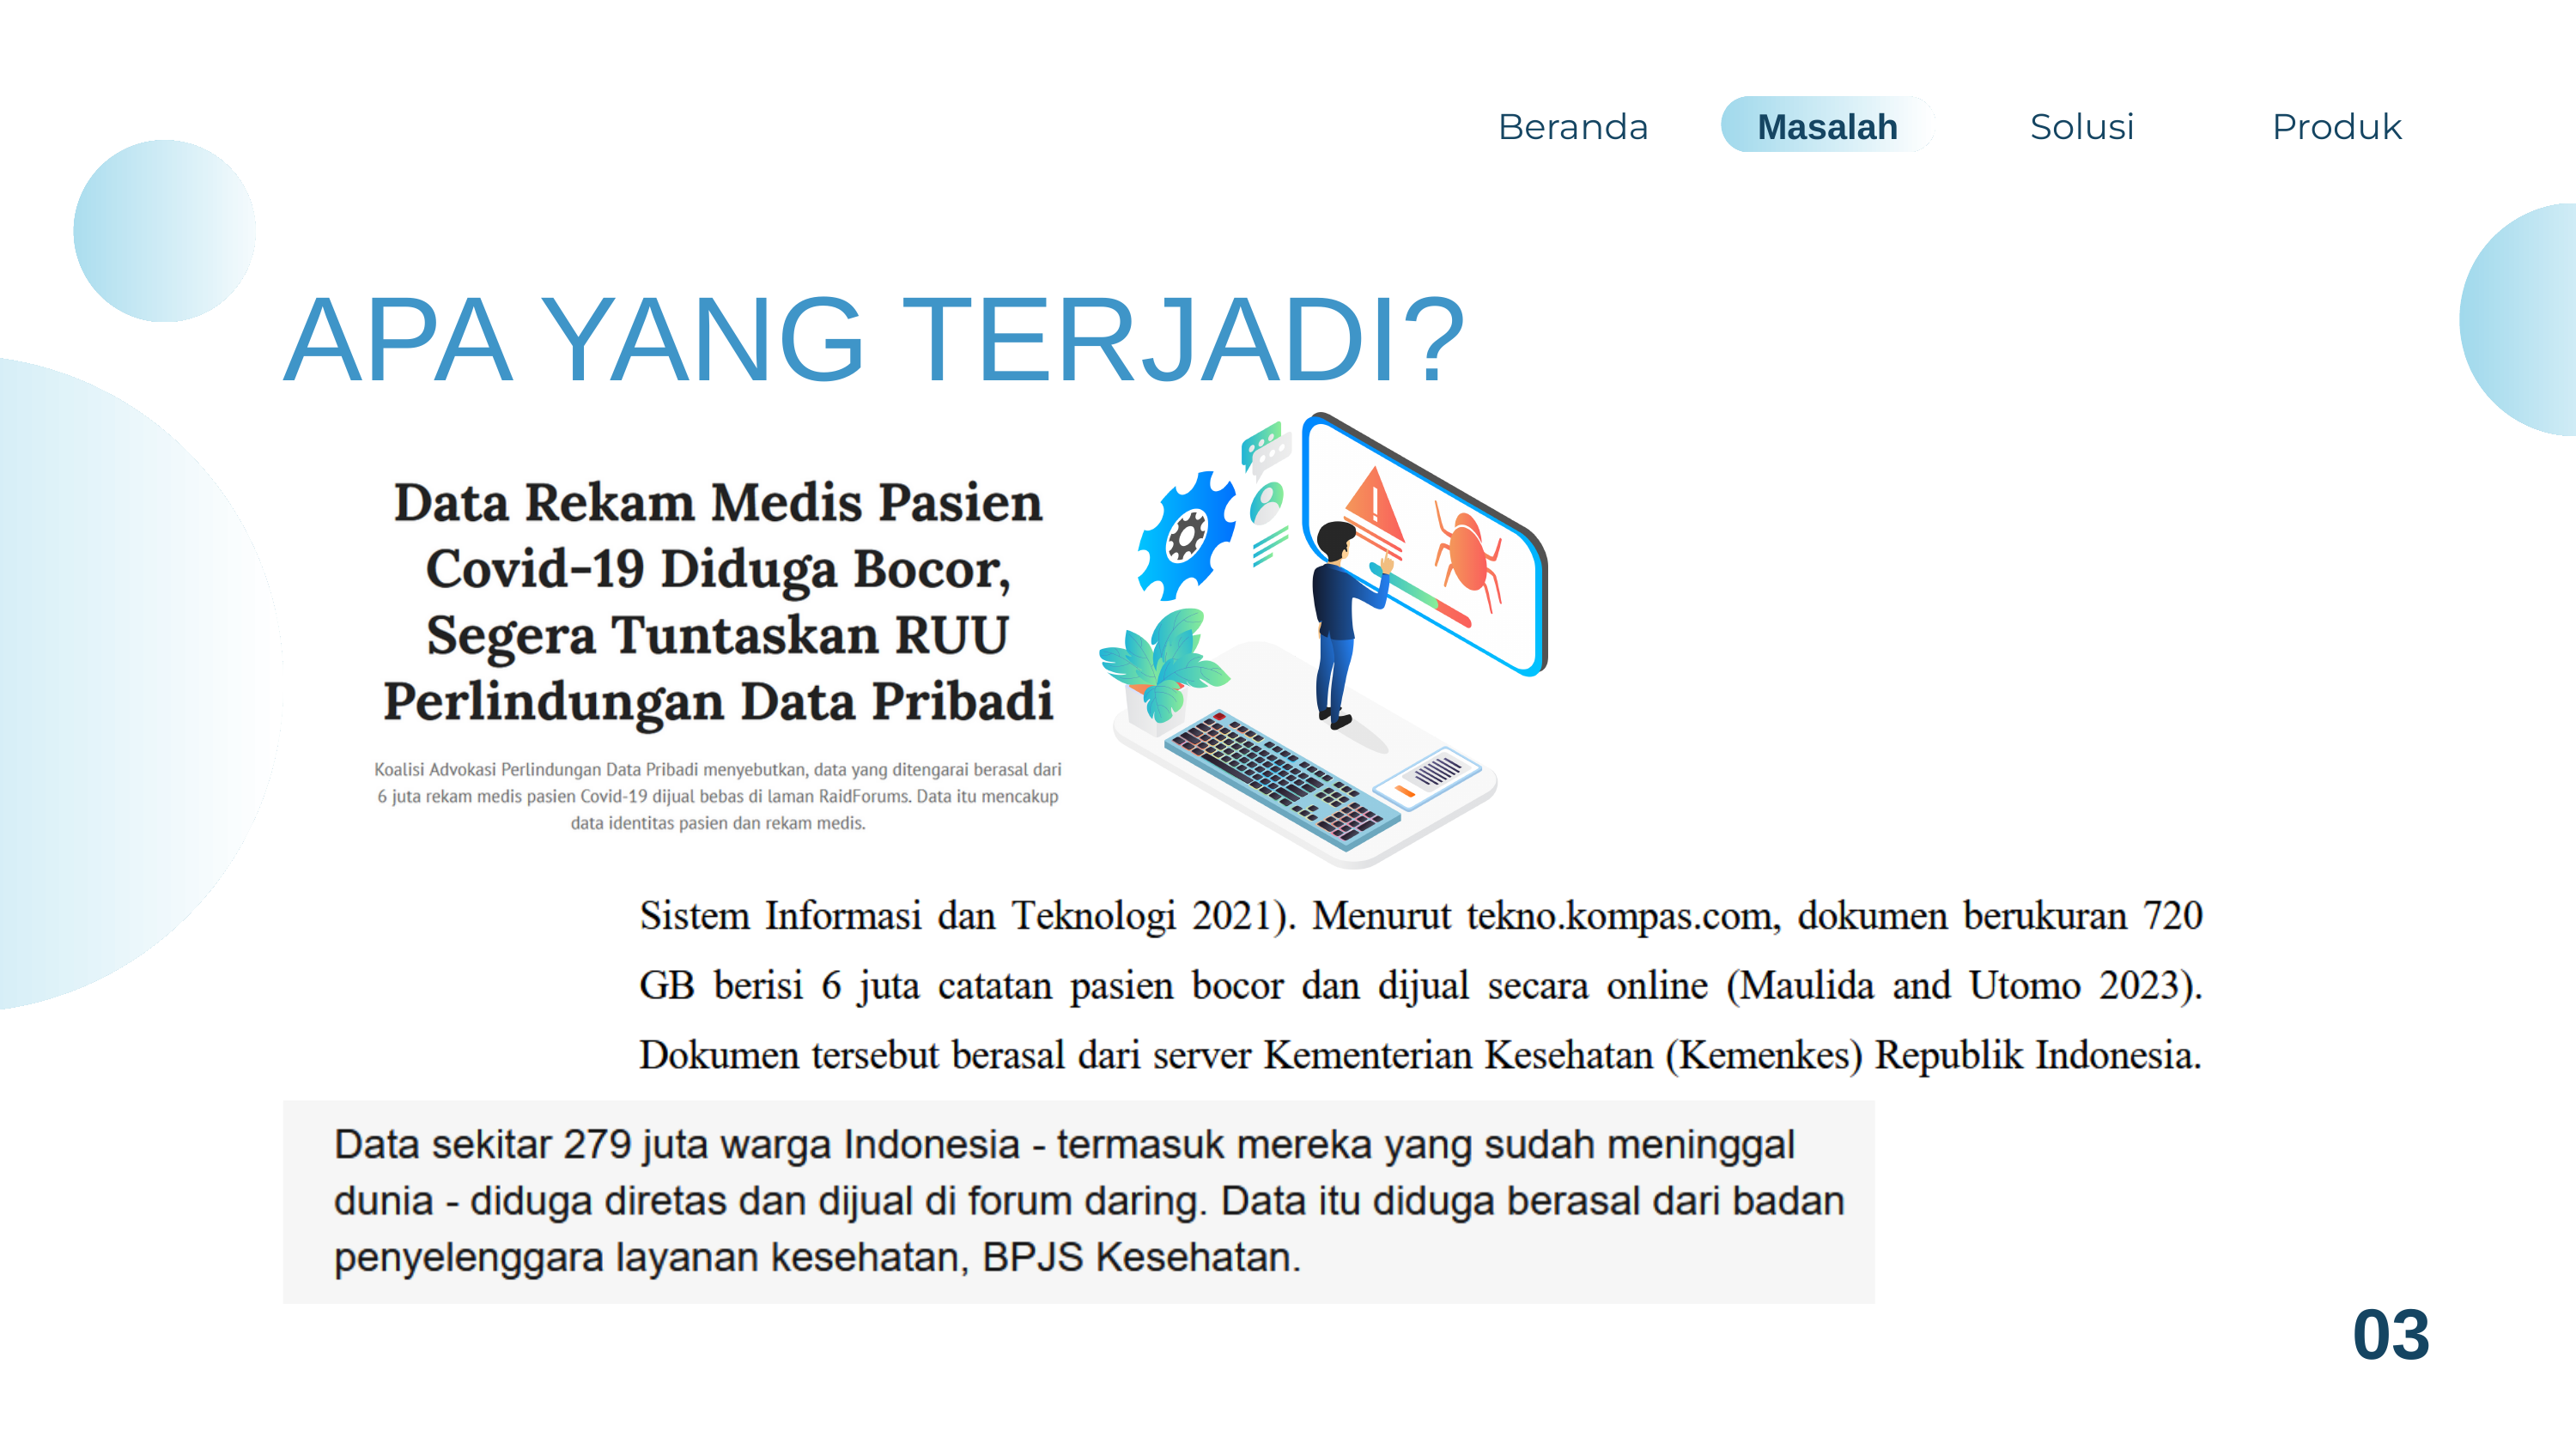

Beranda
Masalah
Solusi
Produk

APA YANG TERJADI?

03